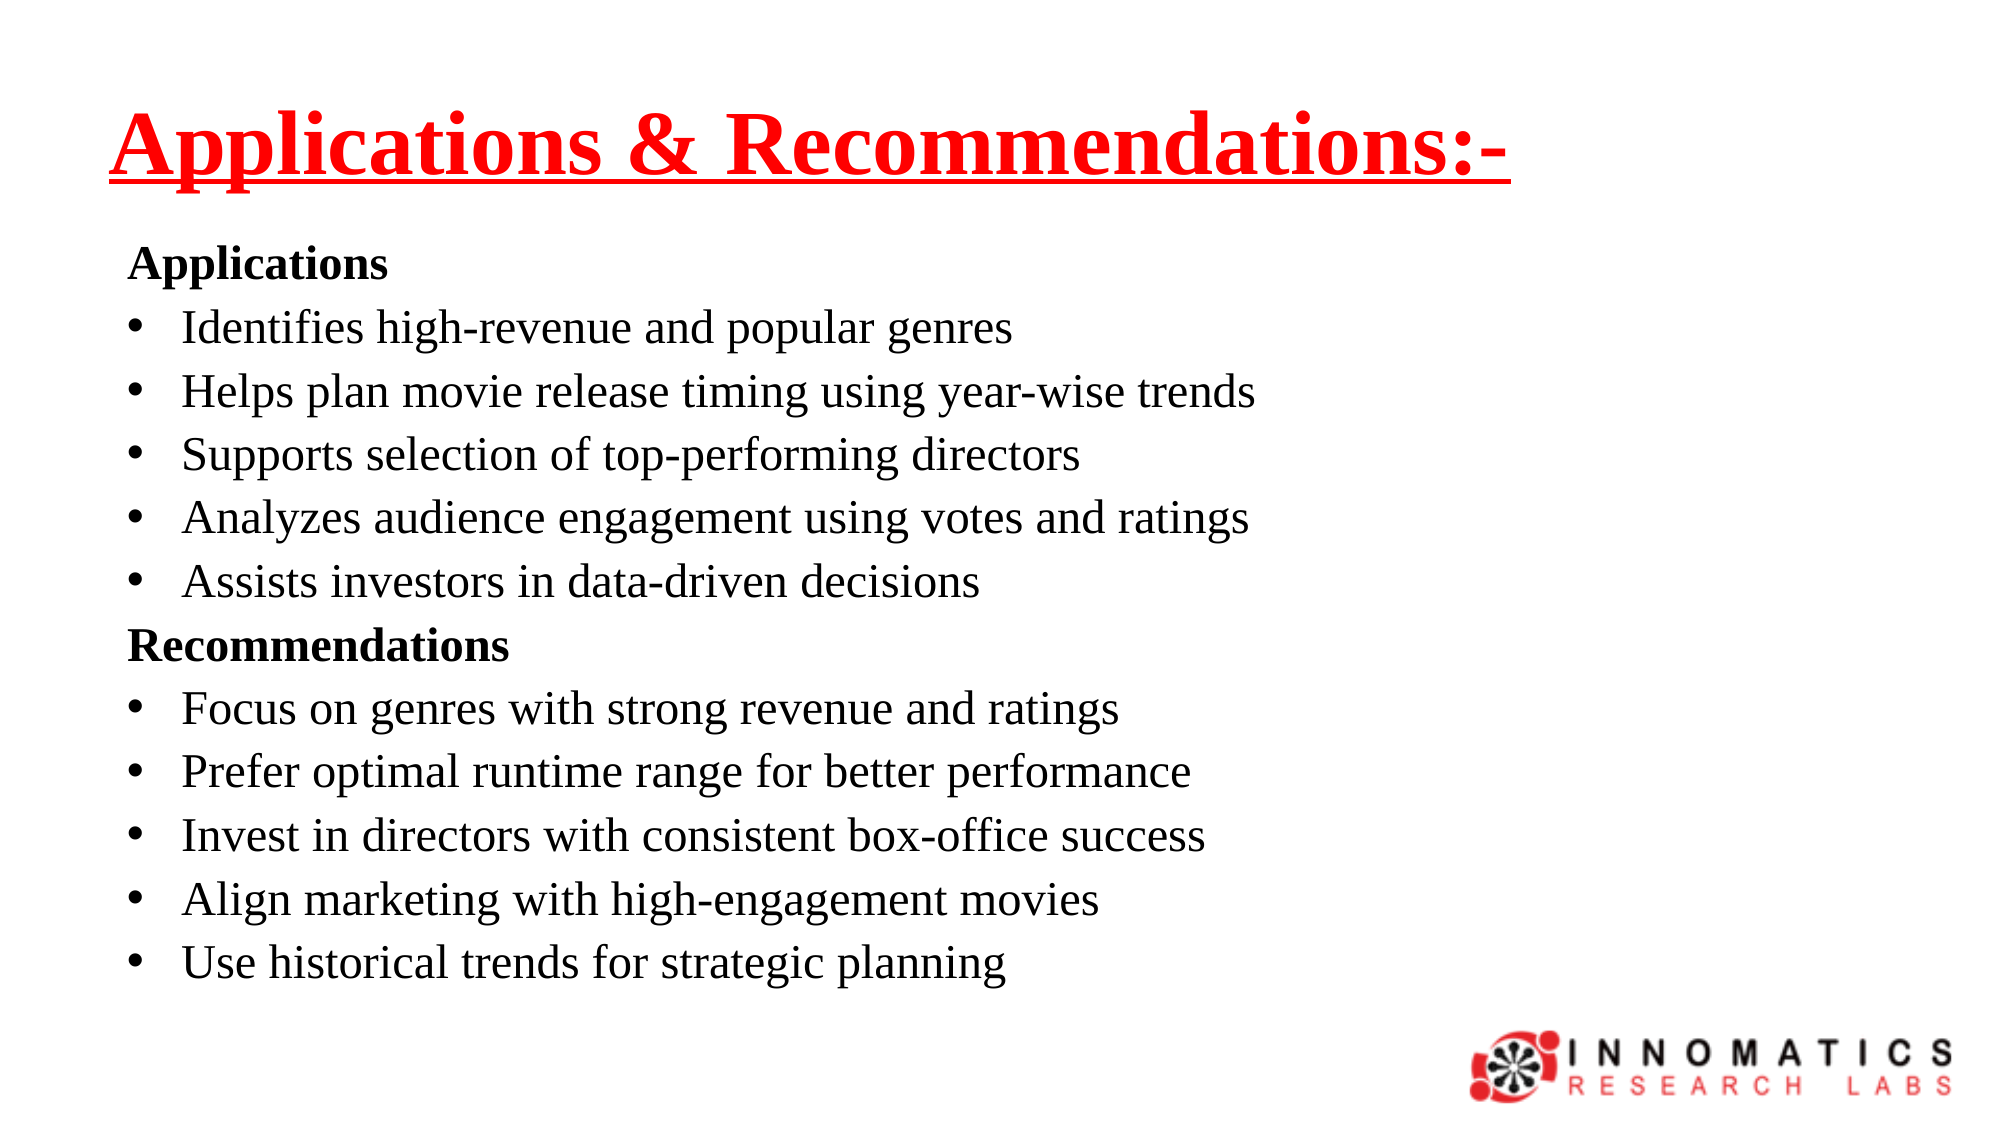

# Applications & Recommendations:-
Applications
Identifies high-revenue and popular genres
Helps plan movie release timing using year-wise trends
Supports selection of top-performing directors
Analyzes audience engagement using votes and ratings
Assists investors in data-driven decisions
Recommendations
Focus on genres with strong revenue and ratings
Prefer optimal runtime range for better performance
Invest in directors with consistent box-office success
Align marketing with high-engagement movies
Use historical trends for strategic planning